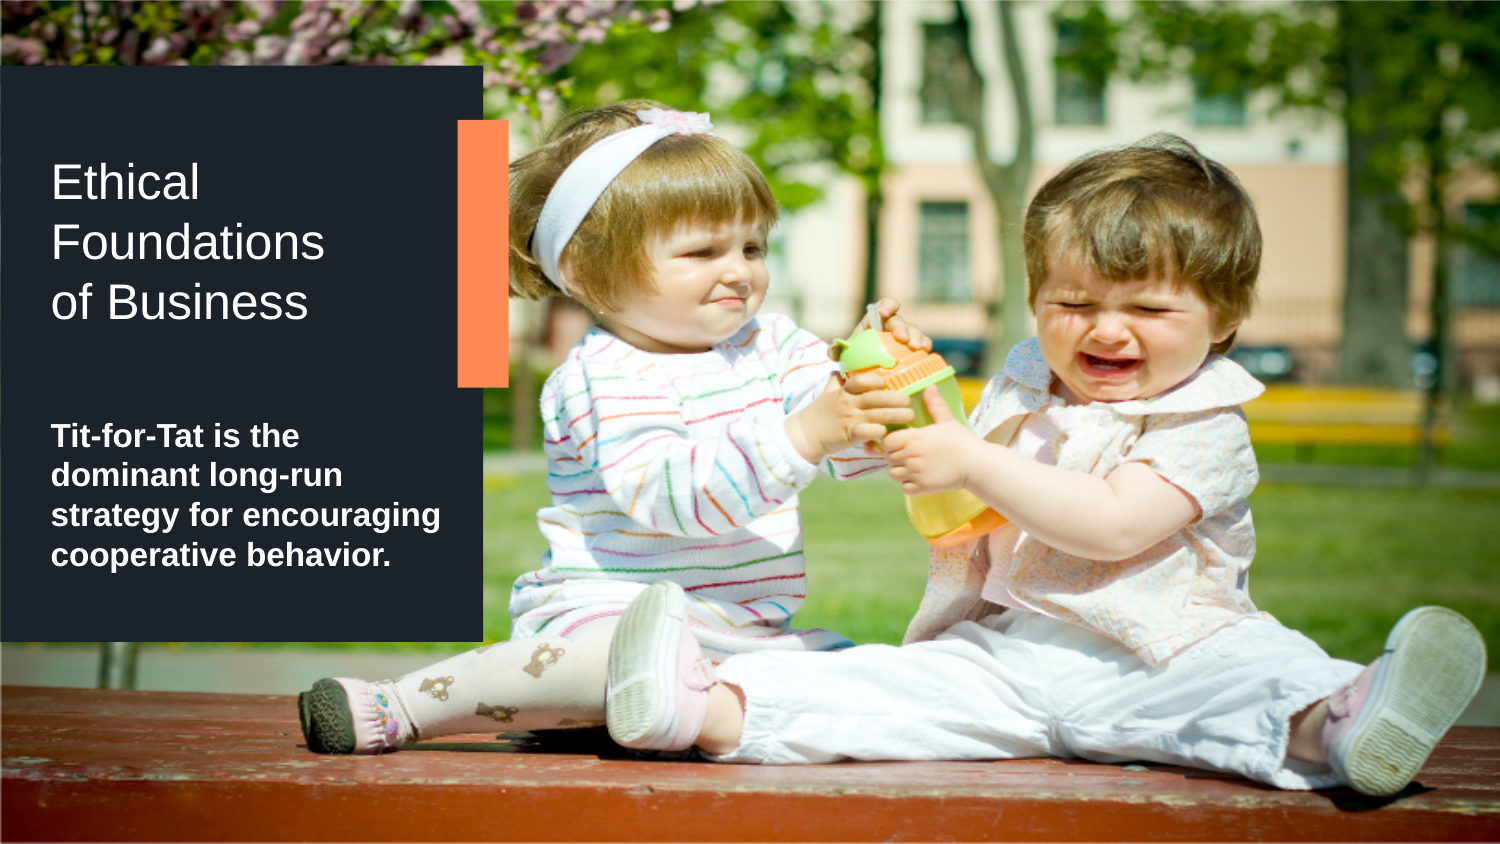

Ethical Foundations
of Business
Tit-for-Tat is the dominant long-run strategy for encouraging cooperative behavior.